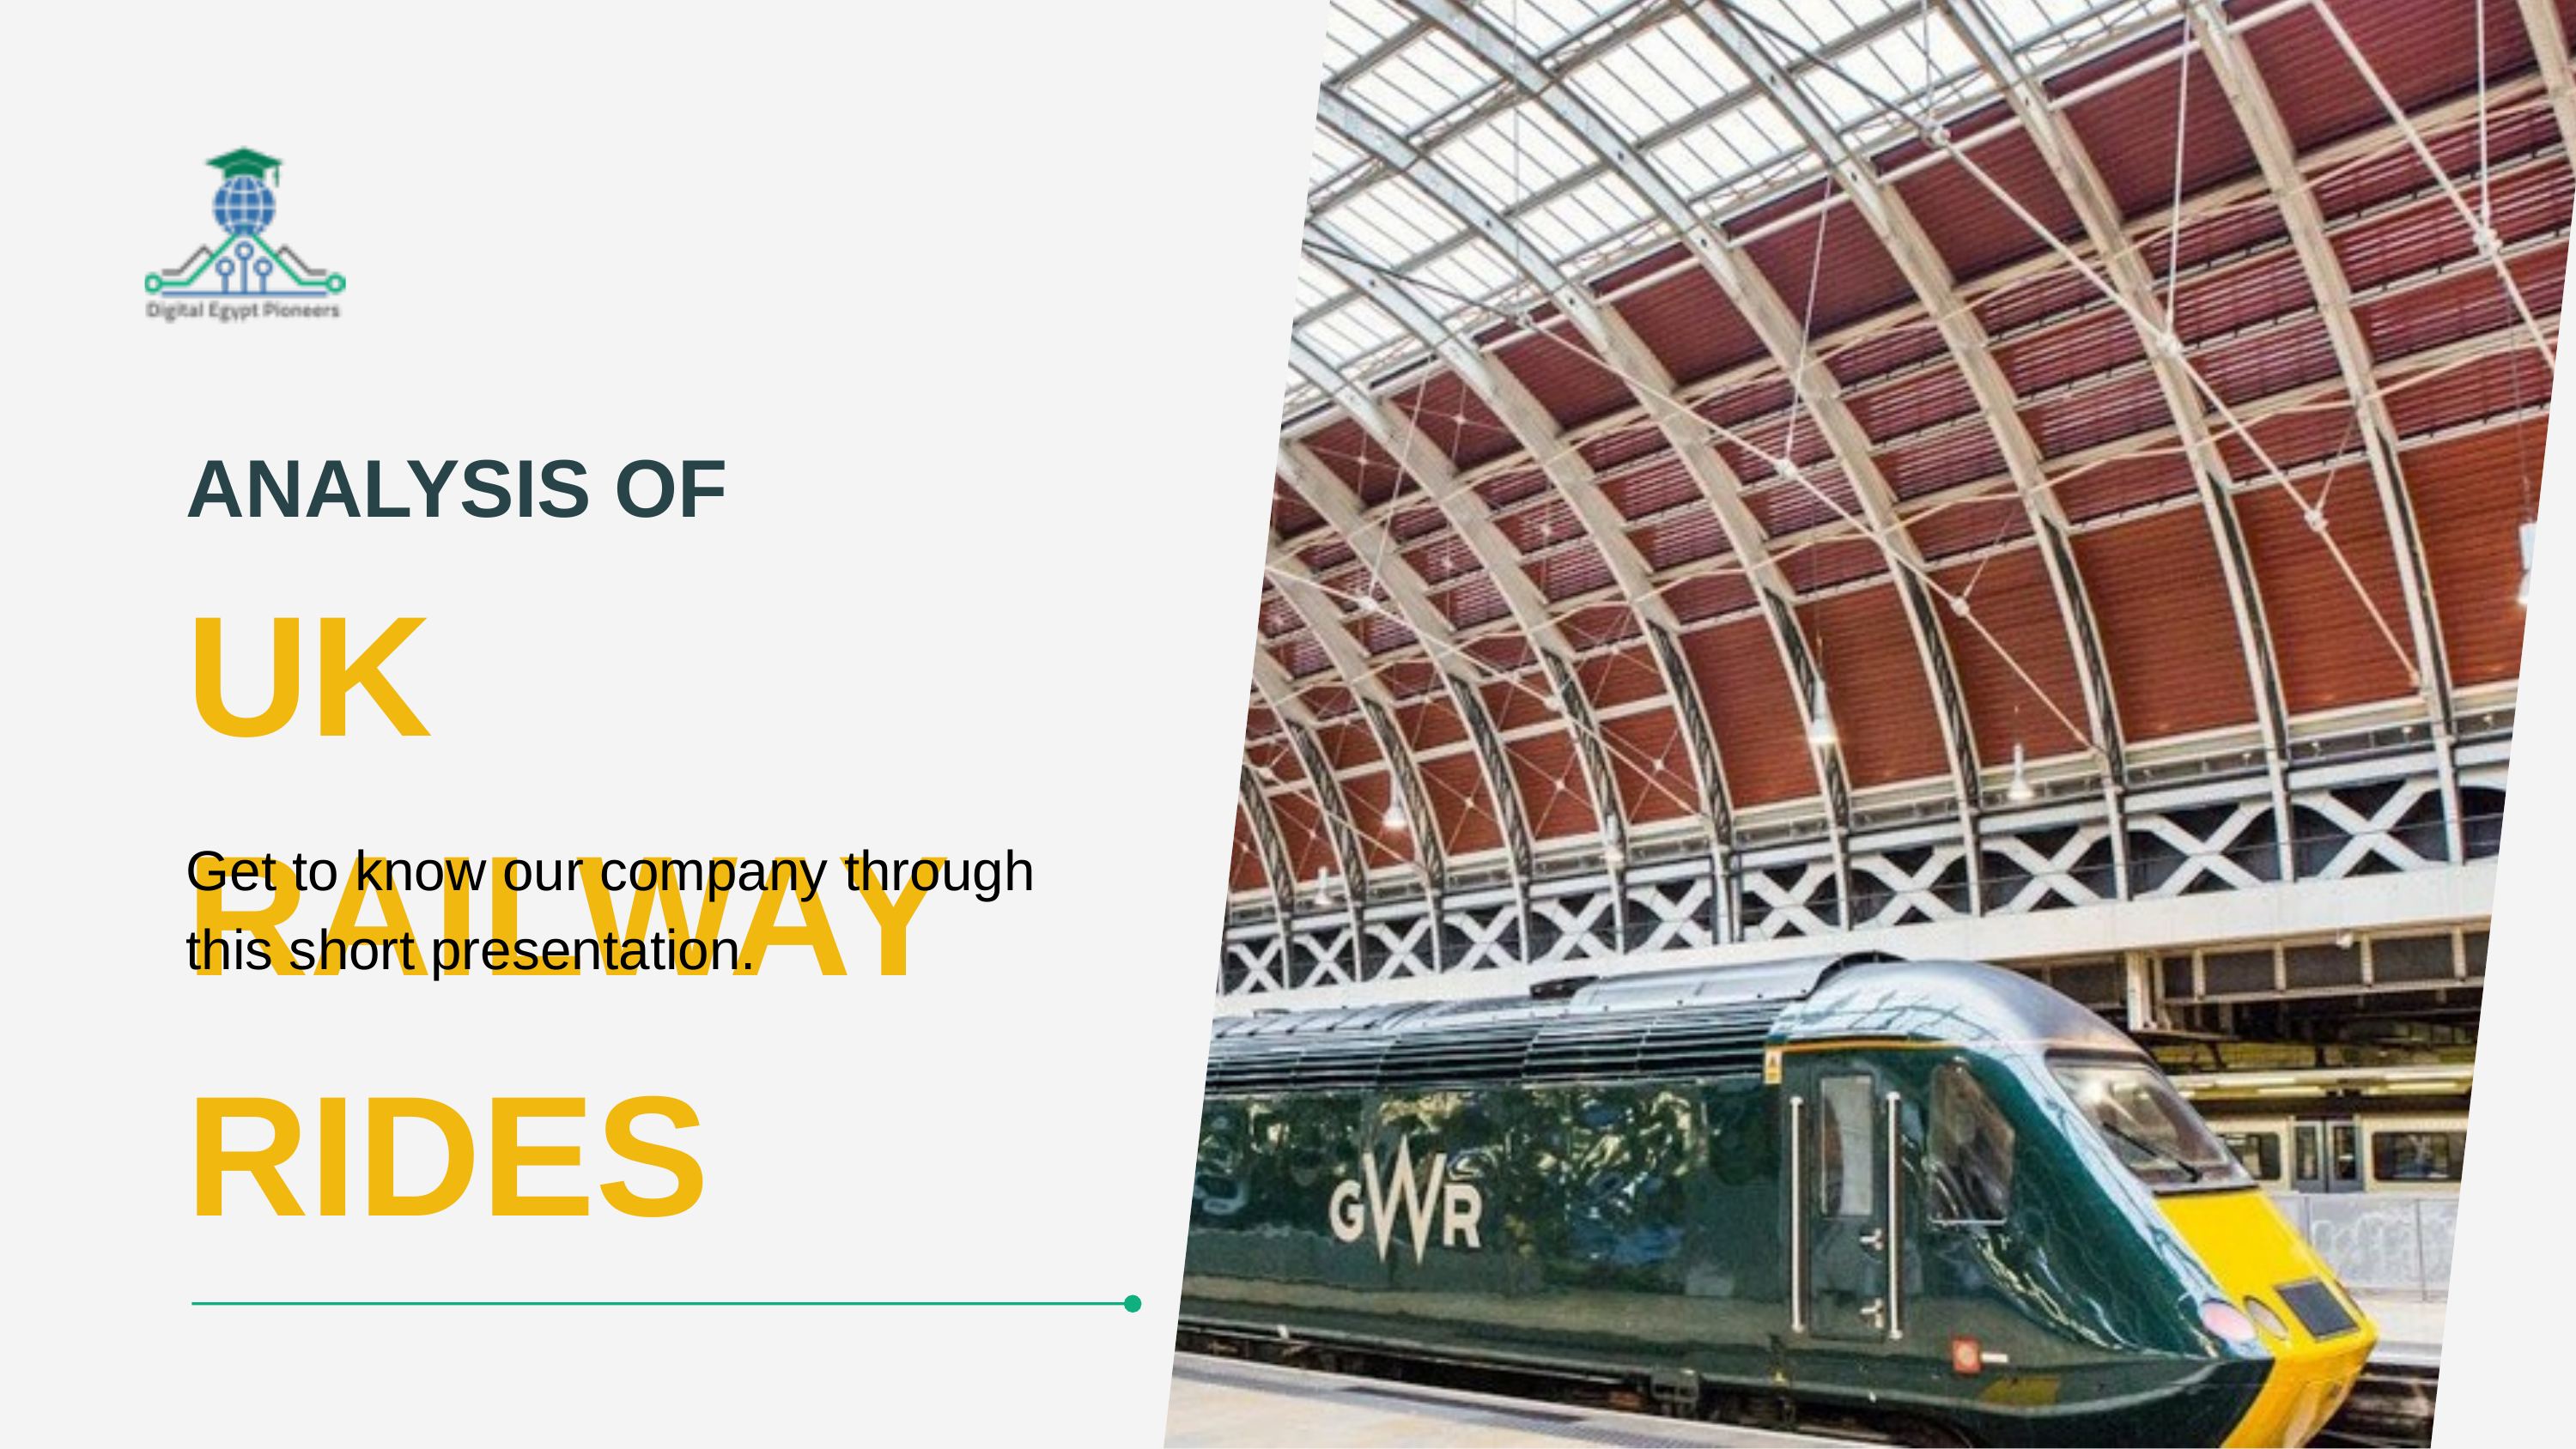

ANALYSIS OF
UK RAILWAY RIDES
Get to know our company through this short presentation.